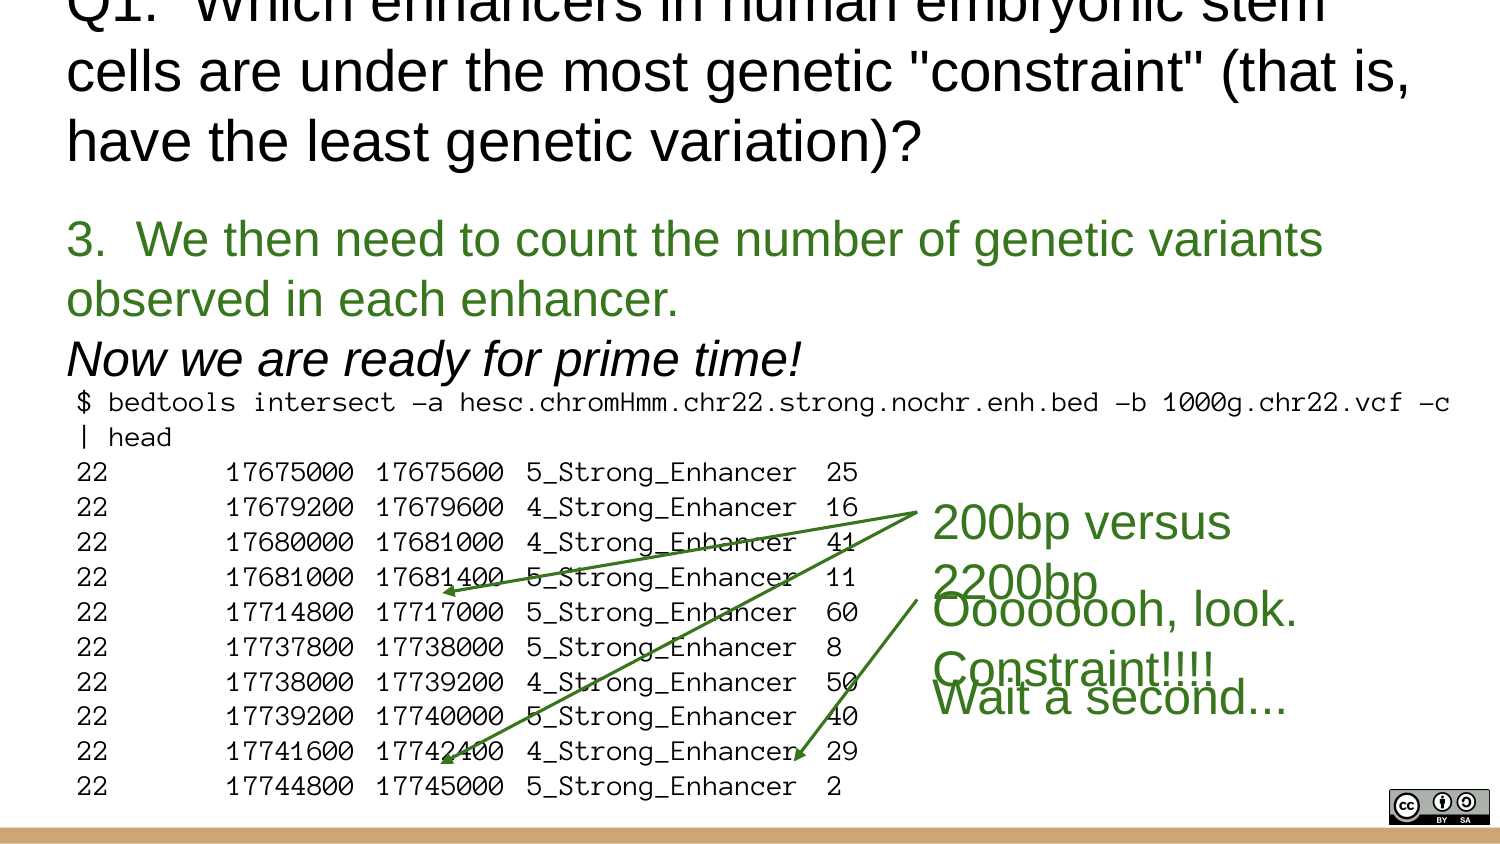

# Q1.  Which enhancers in human embryonic stem cells are under the most genetic "constraint" (that is, have the least genetic variation)?
3.  We then need to count the number of genetic variants observed in each enhancer.
Now we are ready for prime time!
200bp versus 2200bp
$ bedtools intersect -a hesc.chromHmm.chr22.strong.nochr.enh.bed -b 1000g.chr22.vcf -c | head
22	17675000	17675600	5_Strong_Enhancer	25
22	17679200	17679600	4_Strong_Enhancer	16
22	17680000	17681000	4_Strong_Enhancer	41
22	17681000	17681400	5_Strong_Enhancer	11
22	17714800	17717000	5_Strong_Enhancer	60
22	17737800	17738000	5_Strong_Enhancer	8
22	17738000	17739200	4_Strong_Enhancer	50
22	17739200	17740000	5_Strong_Enhancer	40
22	17741600	17742400	4_Strong_Enhancer	29
22	17744800	17745000	5_Strong_Enhancer	2

Oooooooh, look. Constraint!!!!
Wait a second...